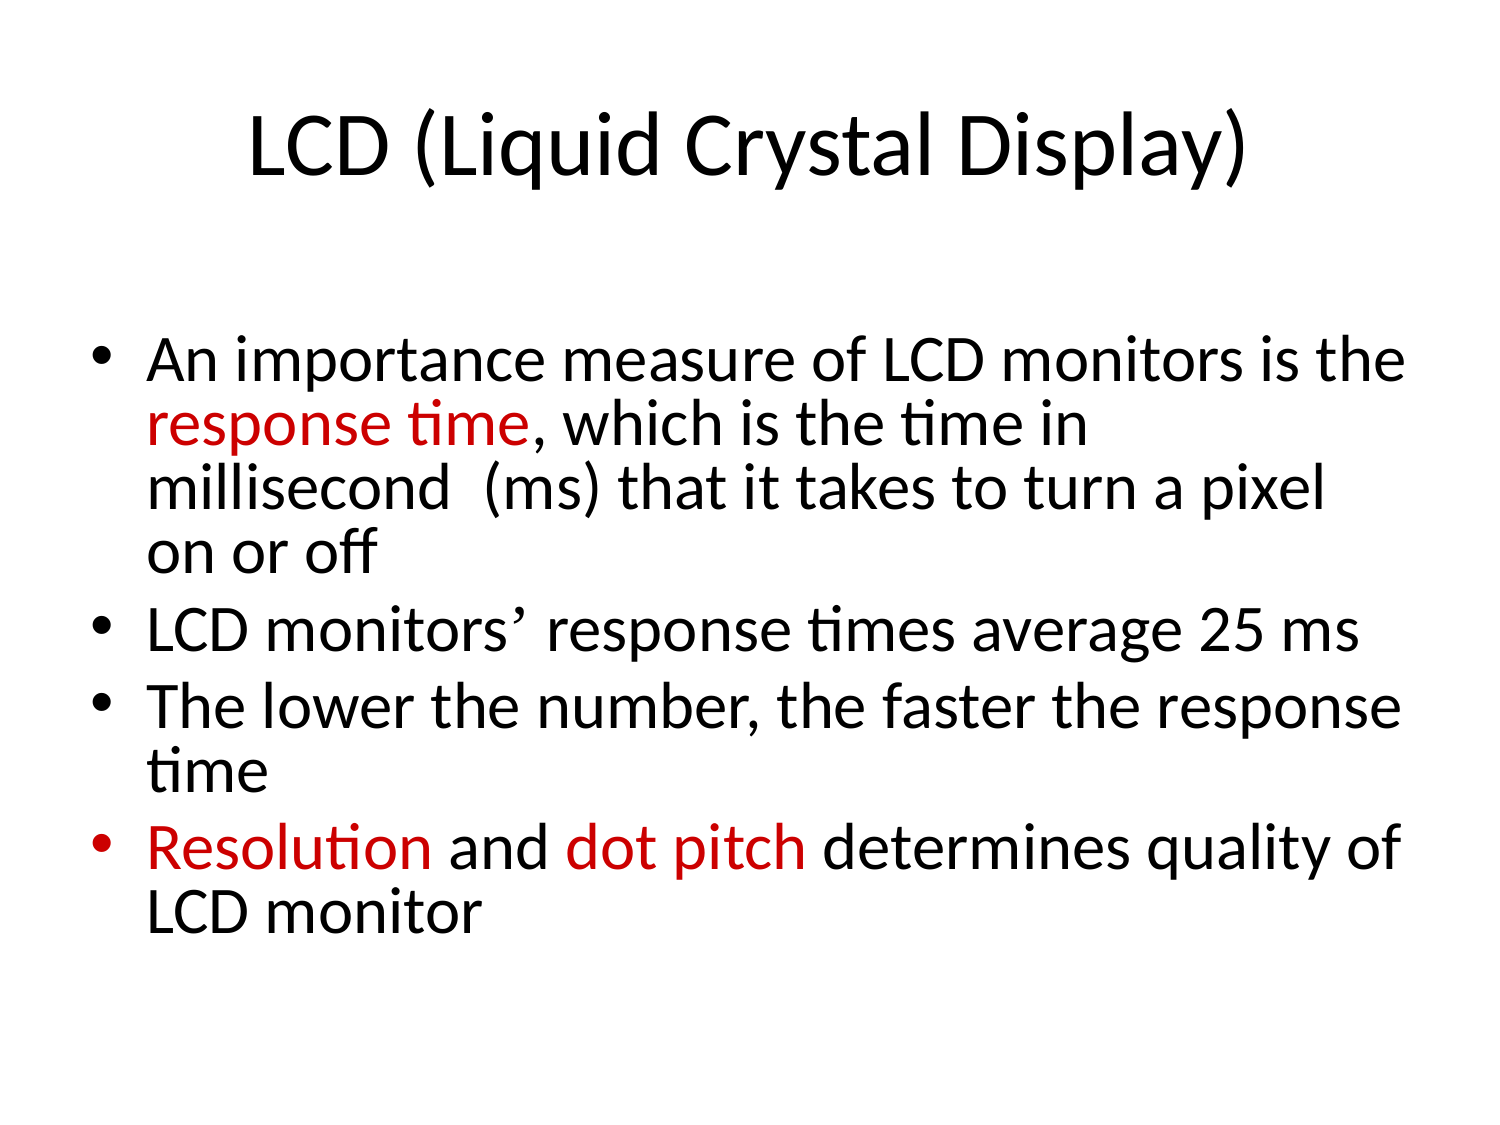

# LCD (Liquid Crystal Display)

An importance measure of LCD monitors is the response time, which is the time in millisecond  (ms) that it takes to turn a pixel on or off
LCD monitors’ response times average 25 ms
The lower the number, the faster the response time
Resolution and dot pitch determines quality of LCD monitor